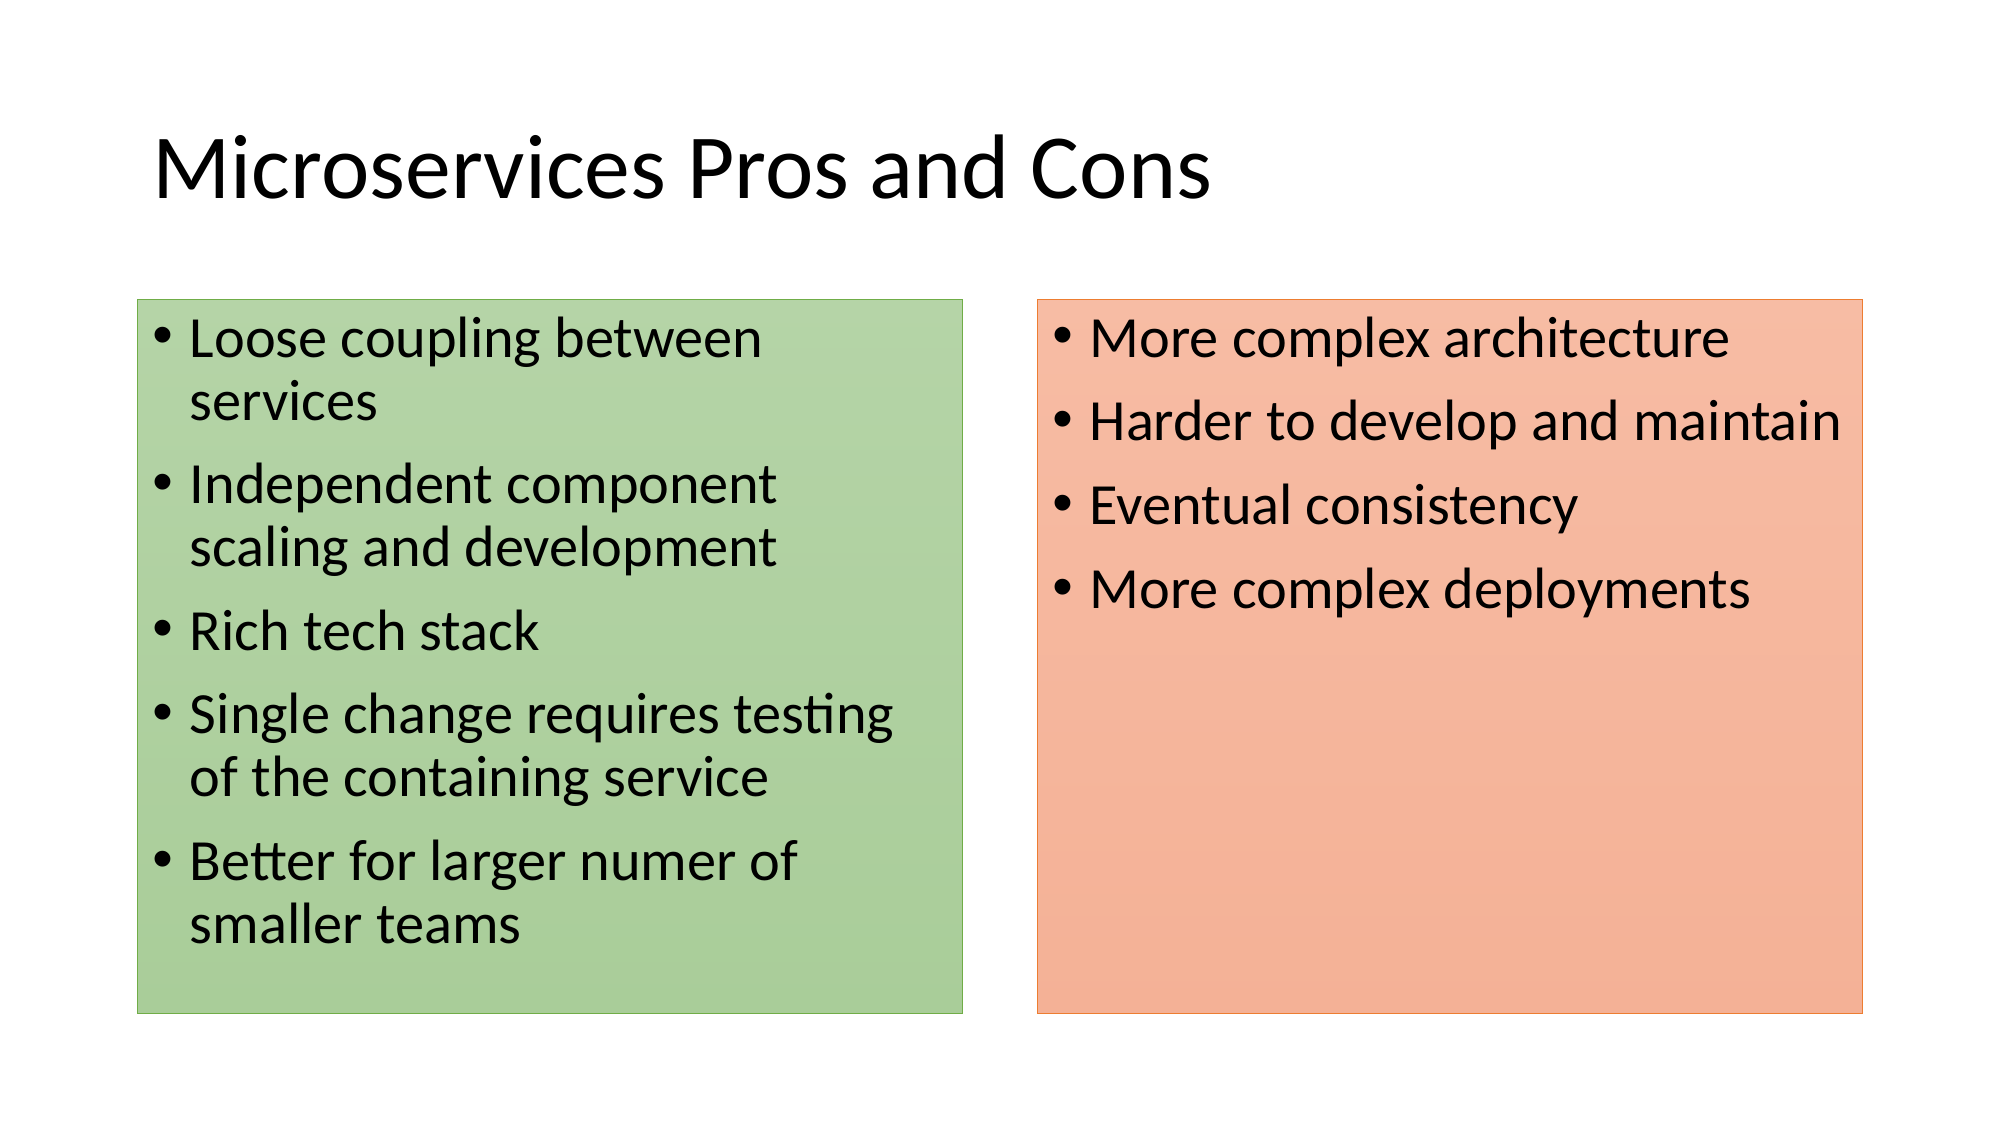

# Microservices Pros and Cons
Loose coupling between services
Independent component scaling and development
Rich tech stack
Single change requires testing of the containing service
Better for larger numer of smaller teams

More complex architecture
Harder to develop and maintain
Eventual consistency
More complex deployments